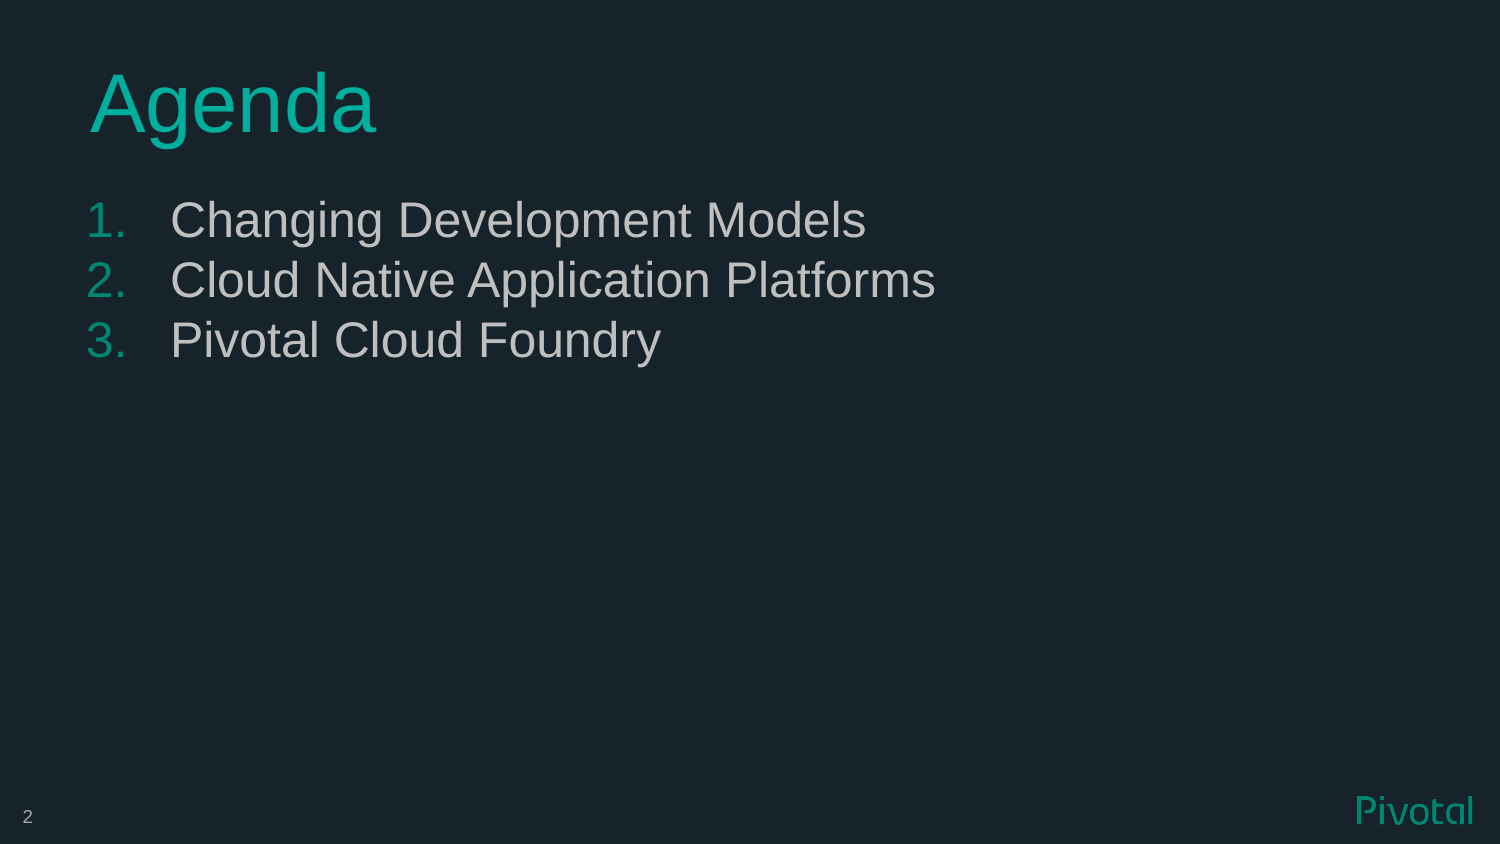

# Agenda

Changing Development Models
Cloud Native Application Platforms
Pivotal Cloud Foundry

2